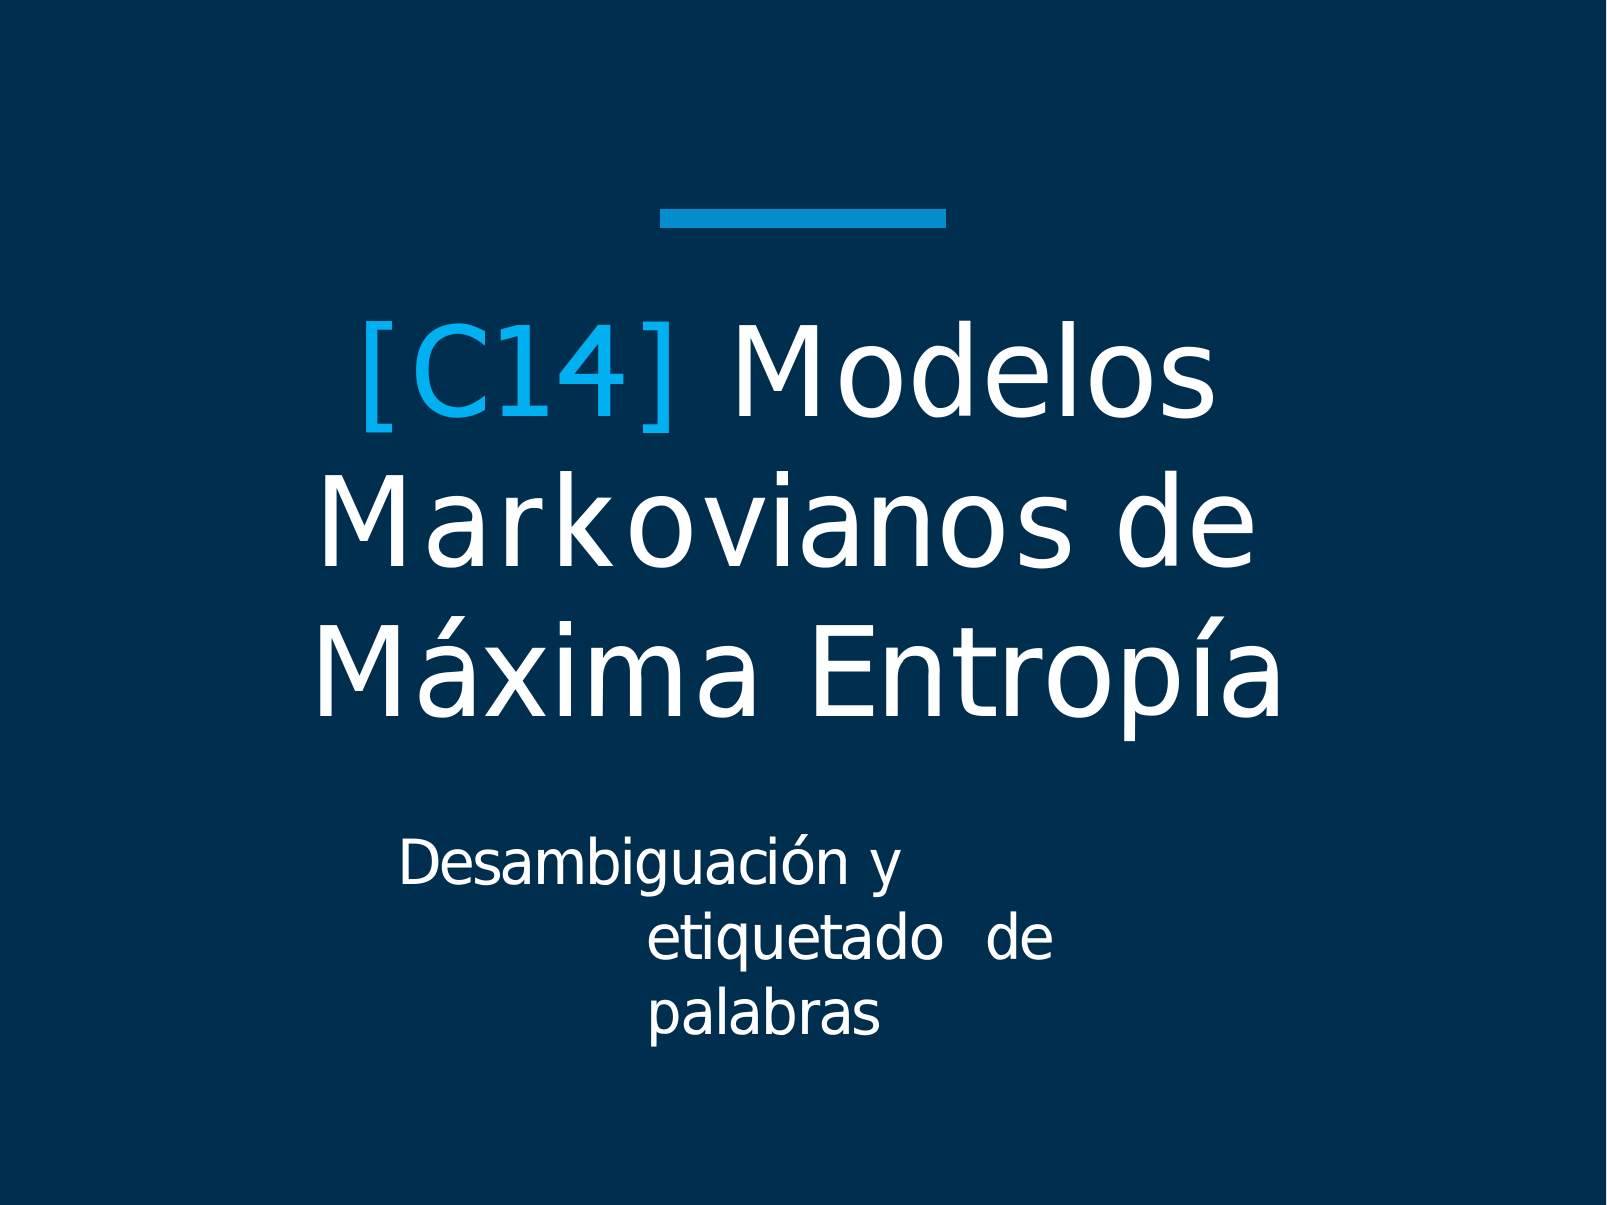

# [C14] Modelos  Markovianos de  Máxima Entropía
Desambiguación y etiquetado  de palabras